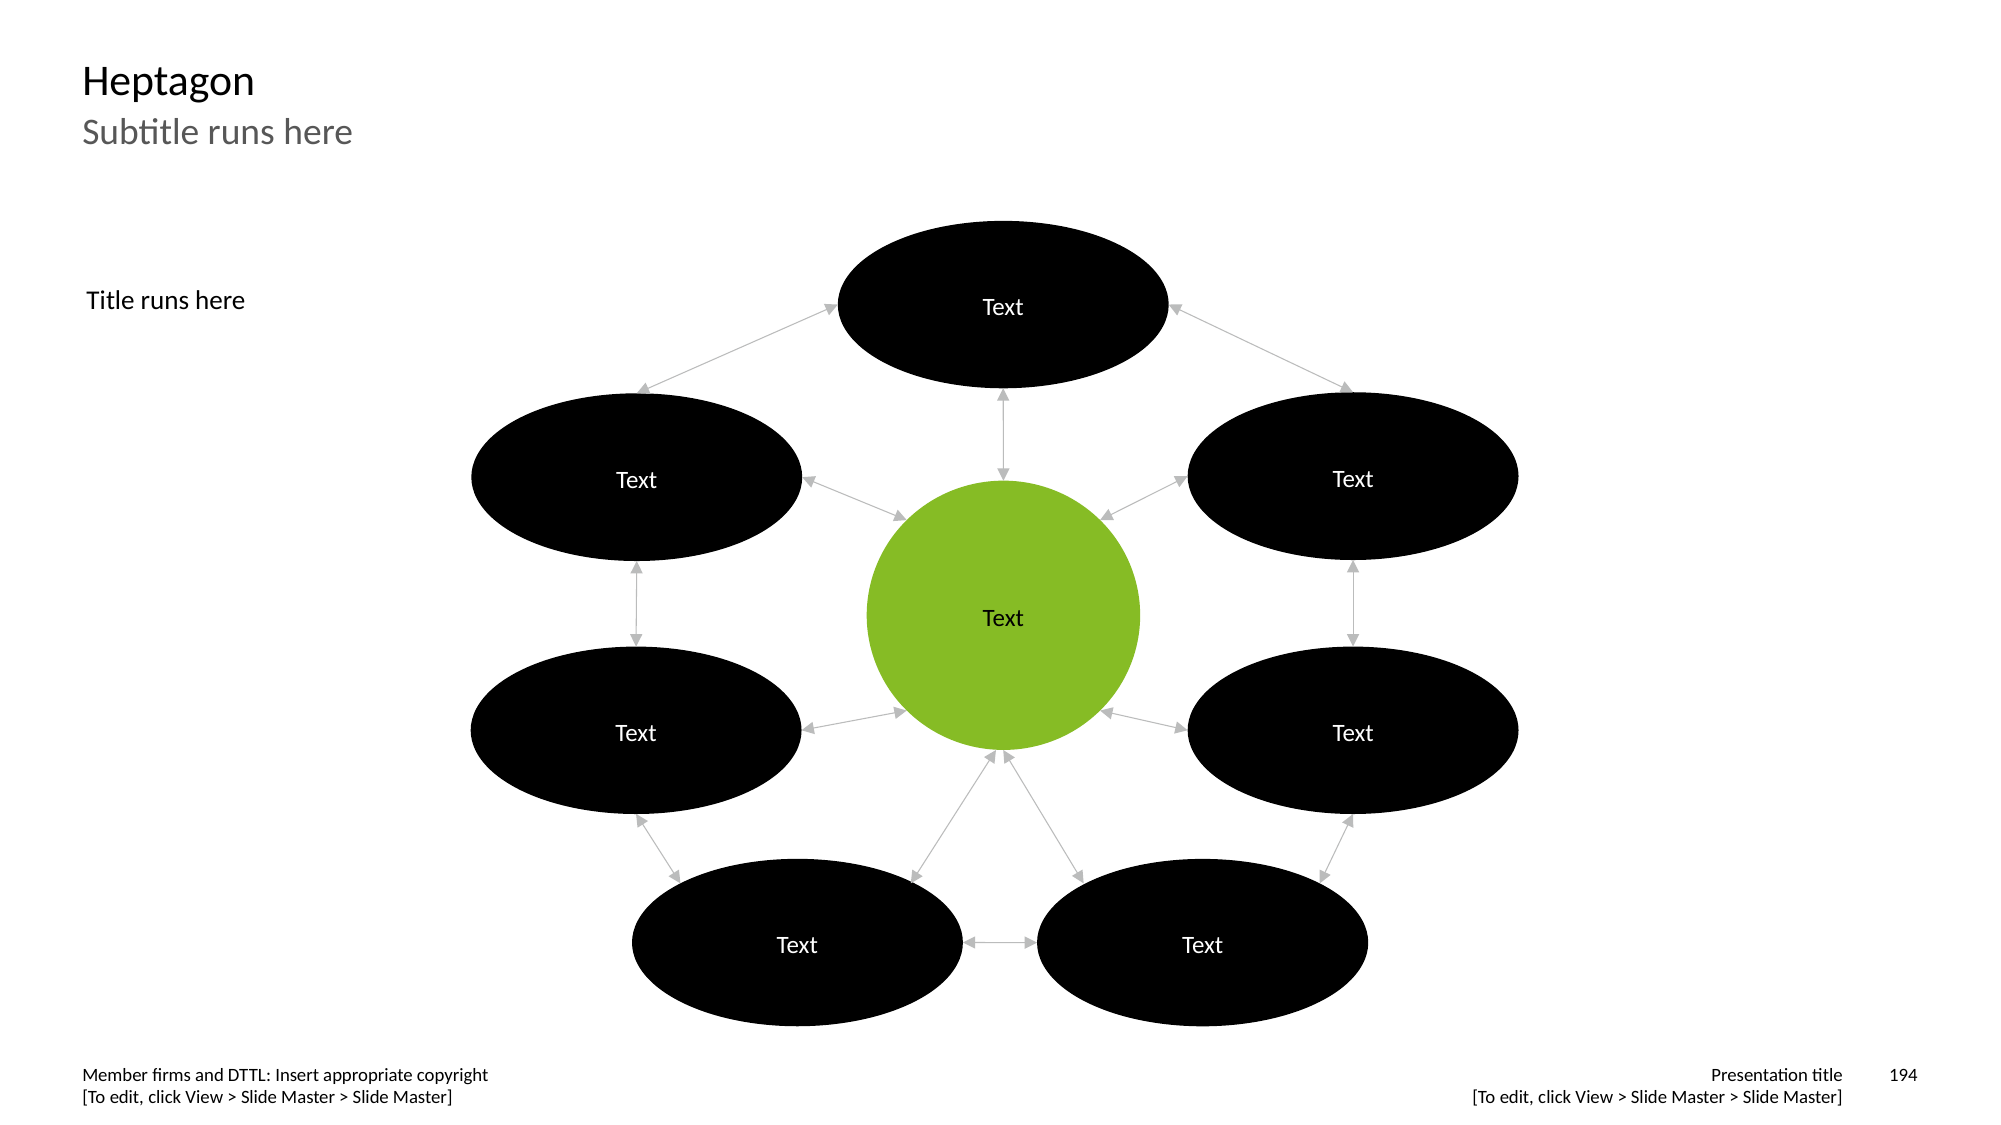

# Heptagon
Subtitle runs here
Text
Text
Text
Text
Text
Text
Text
Text
Title runs here